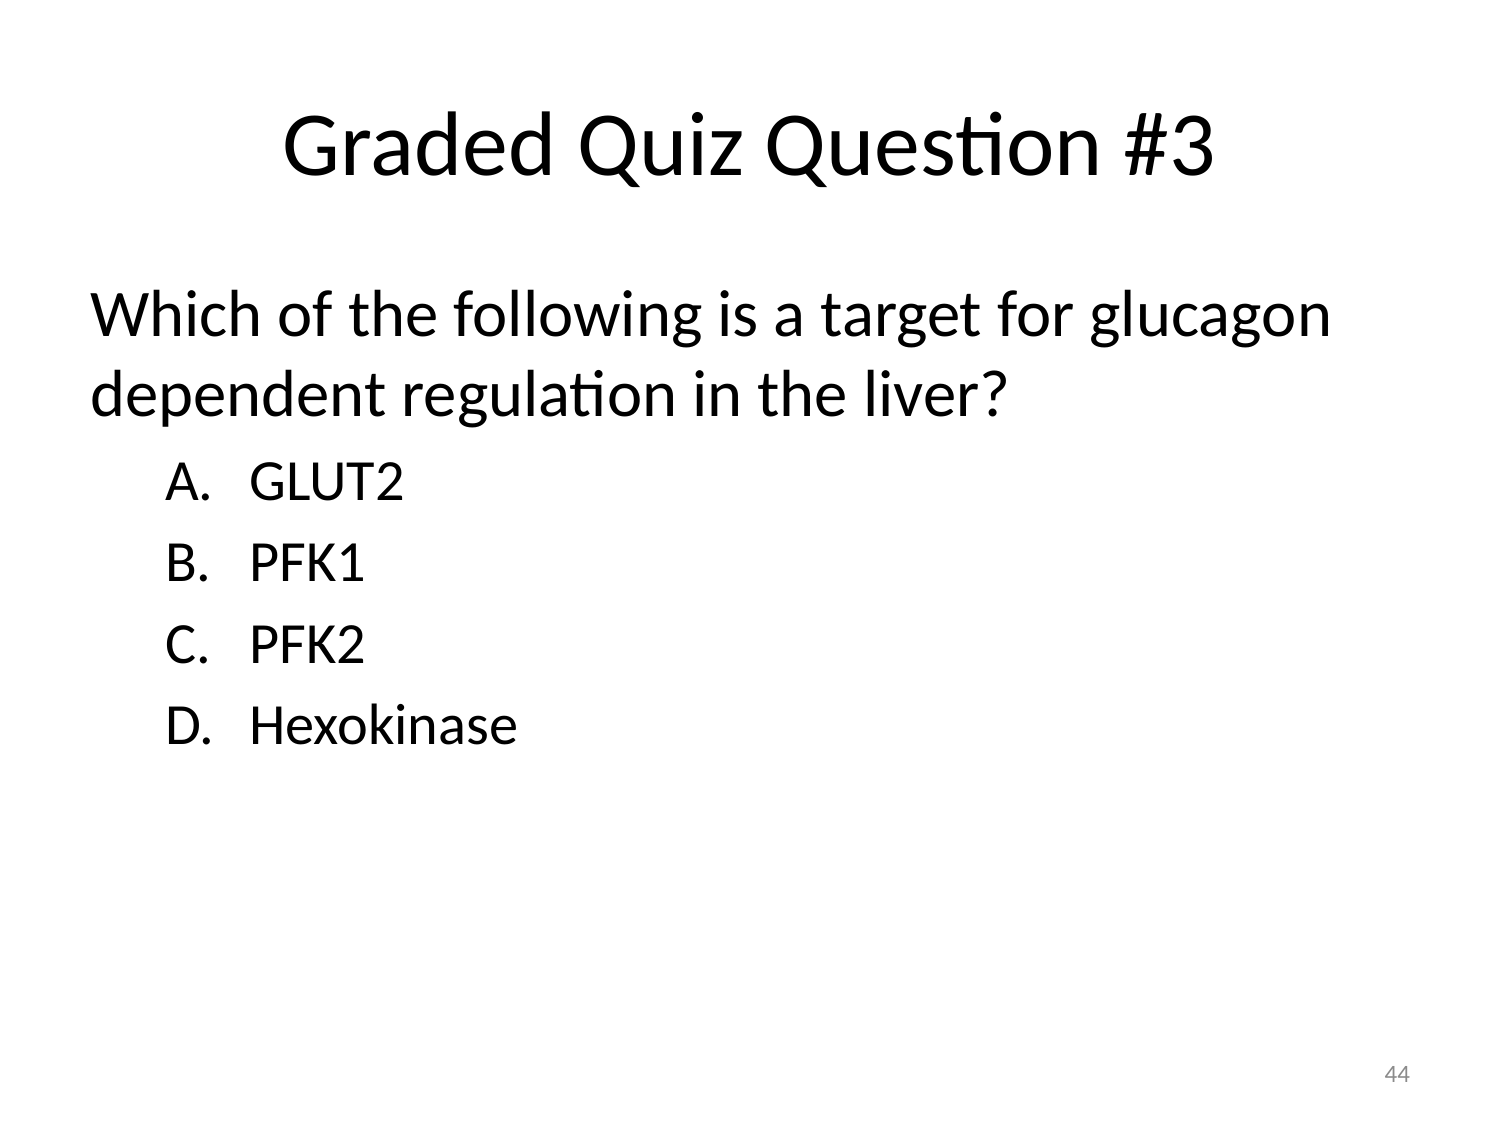

# Graded Quiz Question #3
Which of the following is a target for glucagon dependent regulation in the liver?
GLUT2
PFK1
PFK2
Hexokinase
44